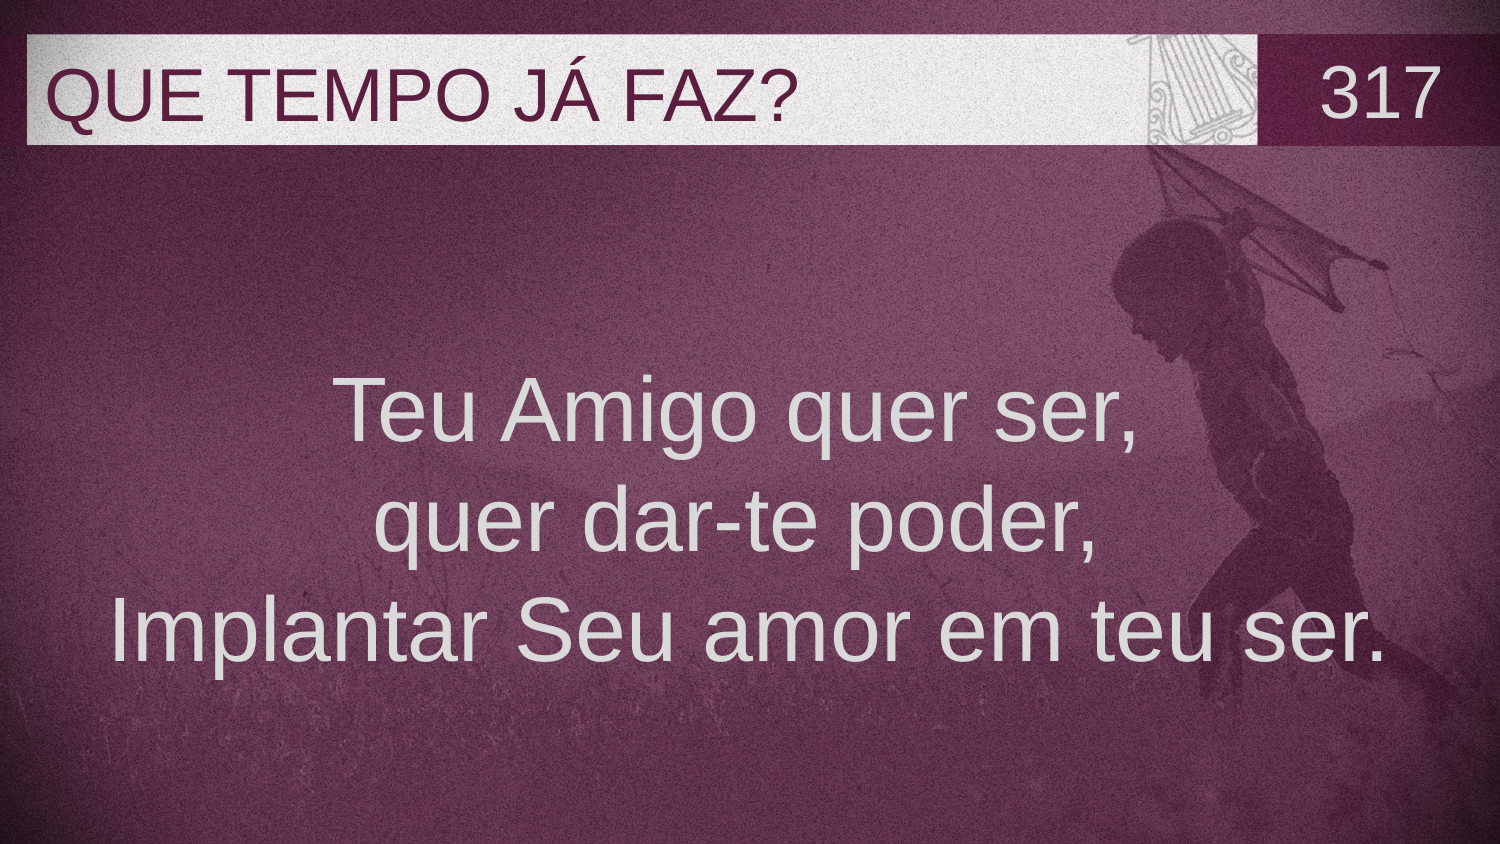

# QUE TEMPO JÁ FAZ?
317
Teu Amigo quer ser,
quer dar-te poder,
Implantar Seu amor em teu ser.